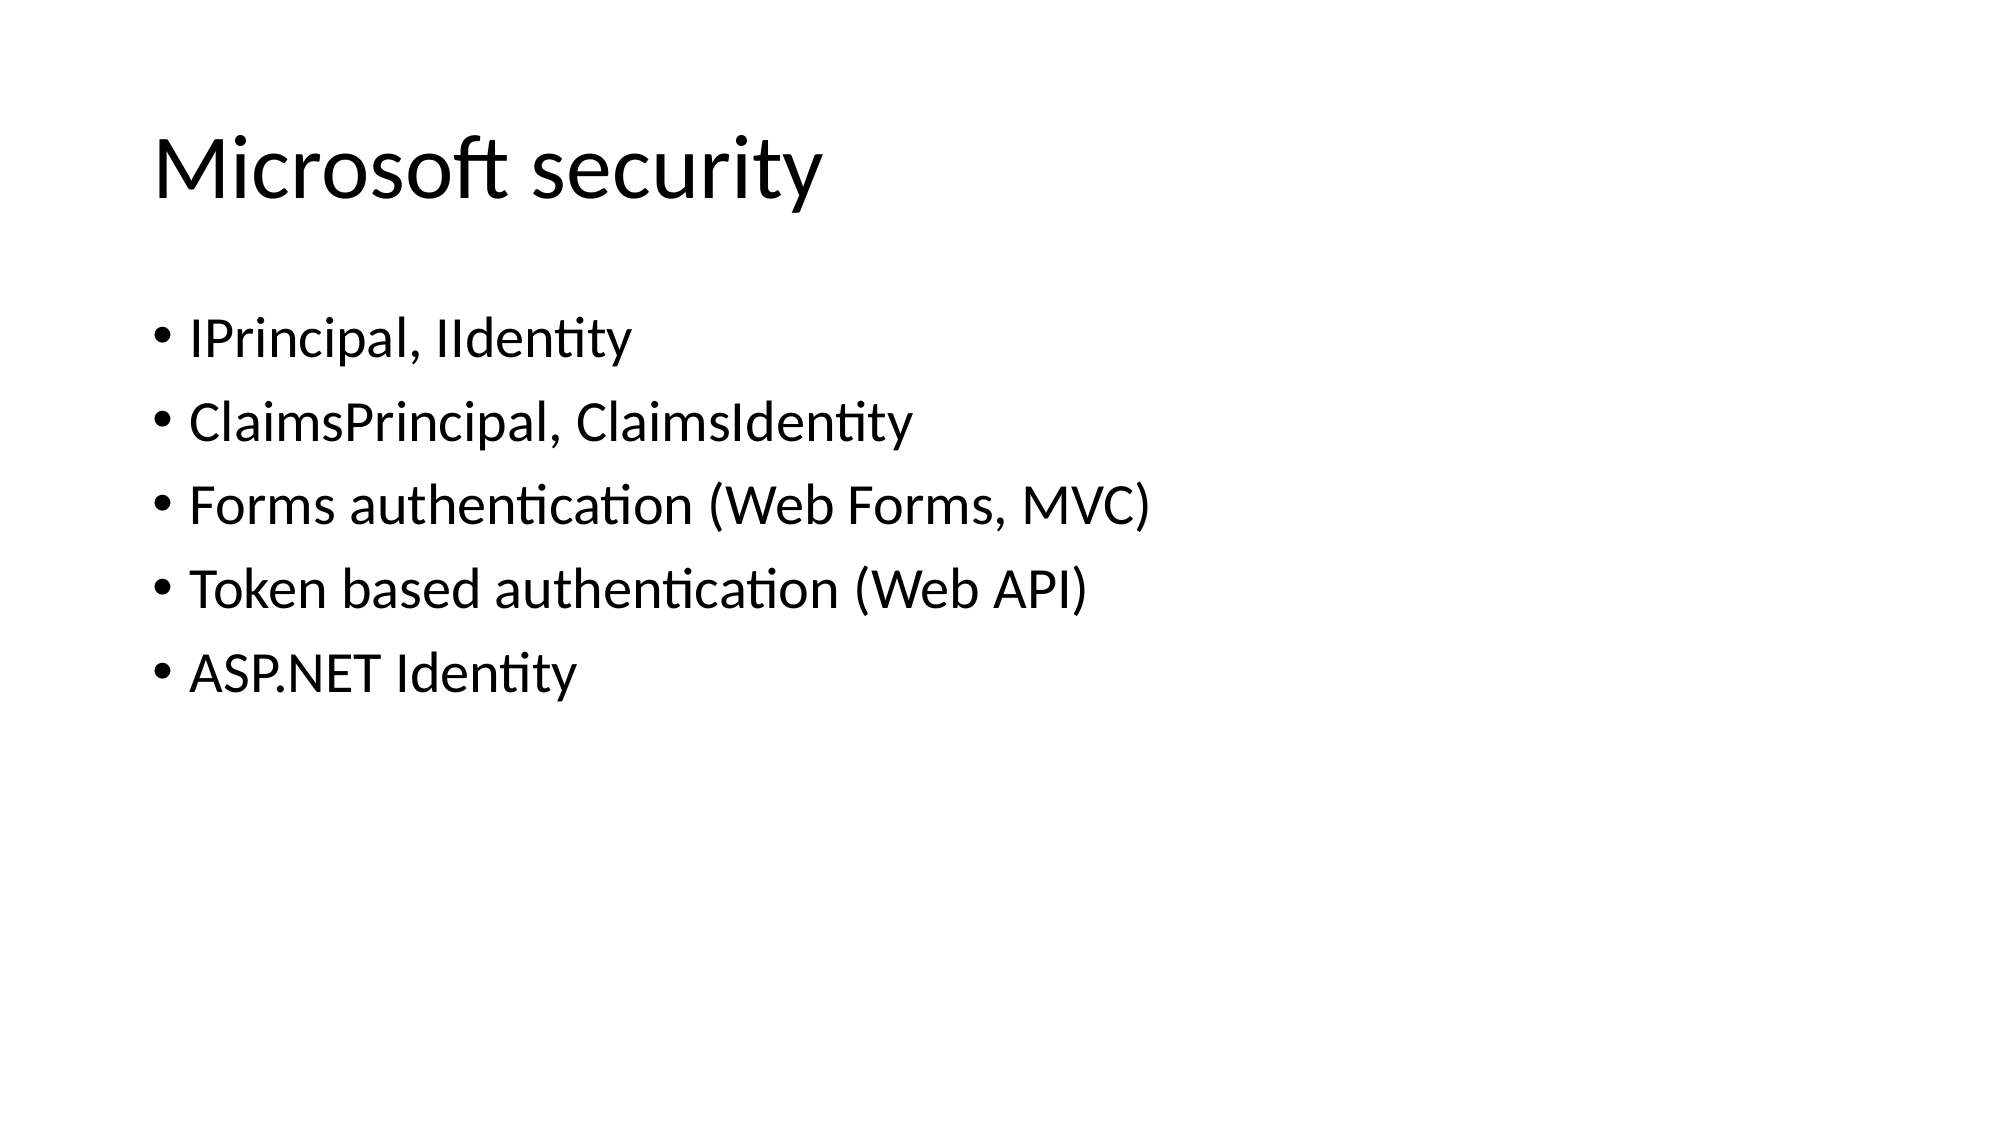

# Microsoft security
IPrincipal, IIdentity
ClaimsPrincipal, ClaimsIdentity
Forms authentication (Web Forms, MVC)
Token based authentication (Web API)
ASP.NET Identity